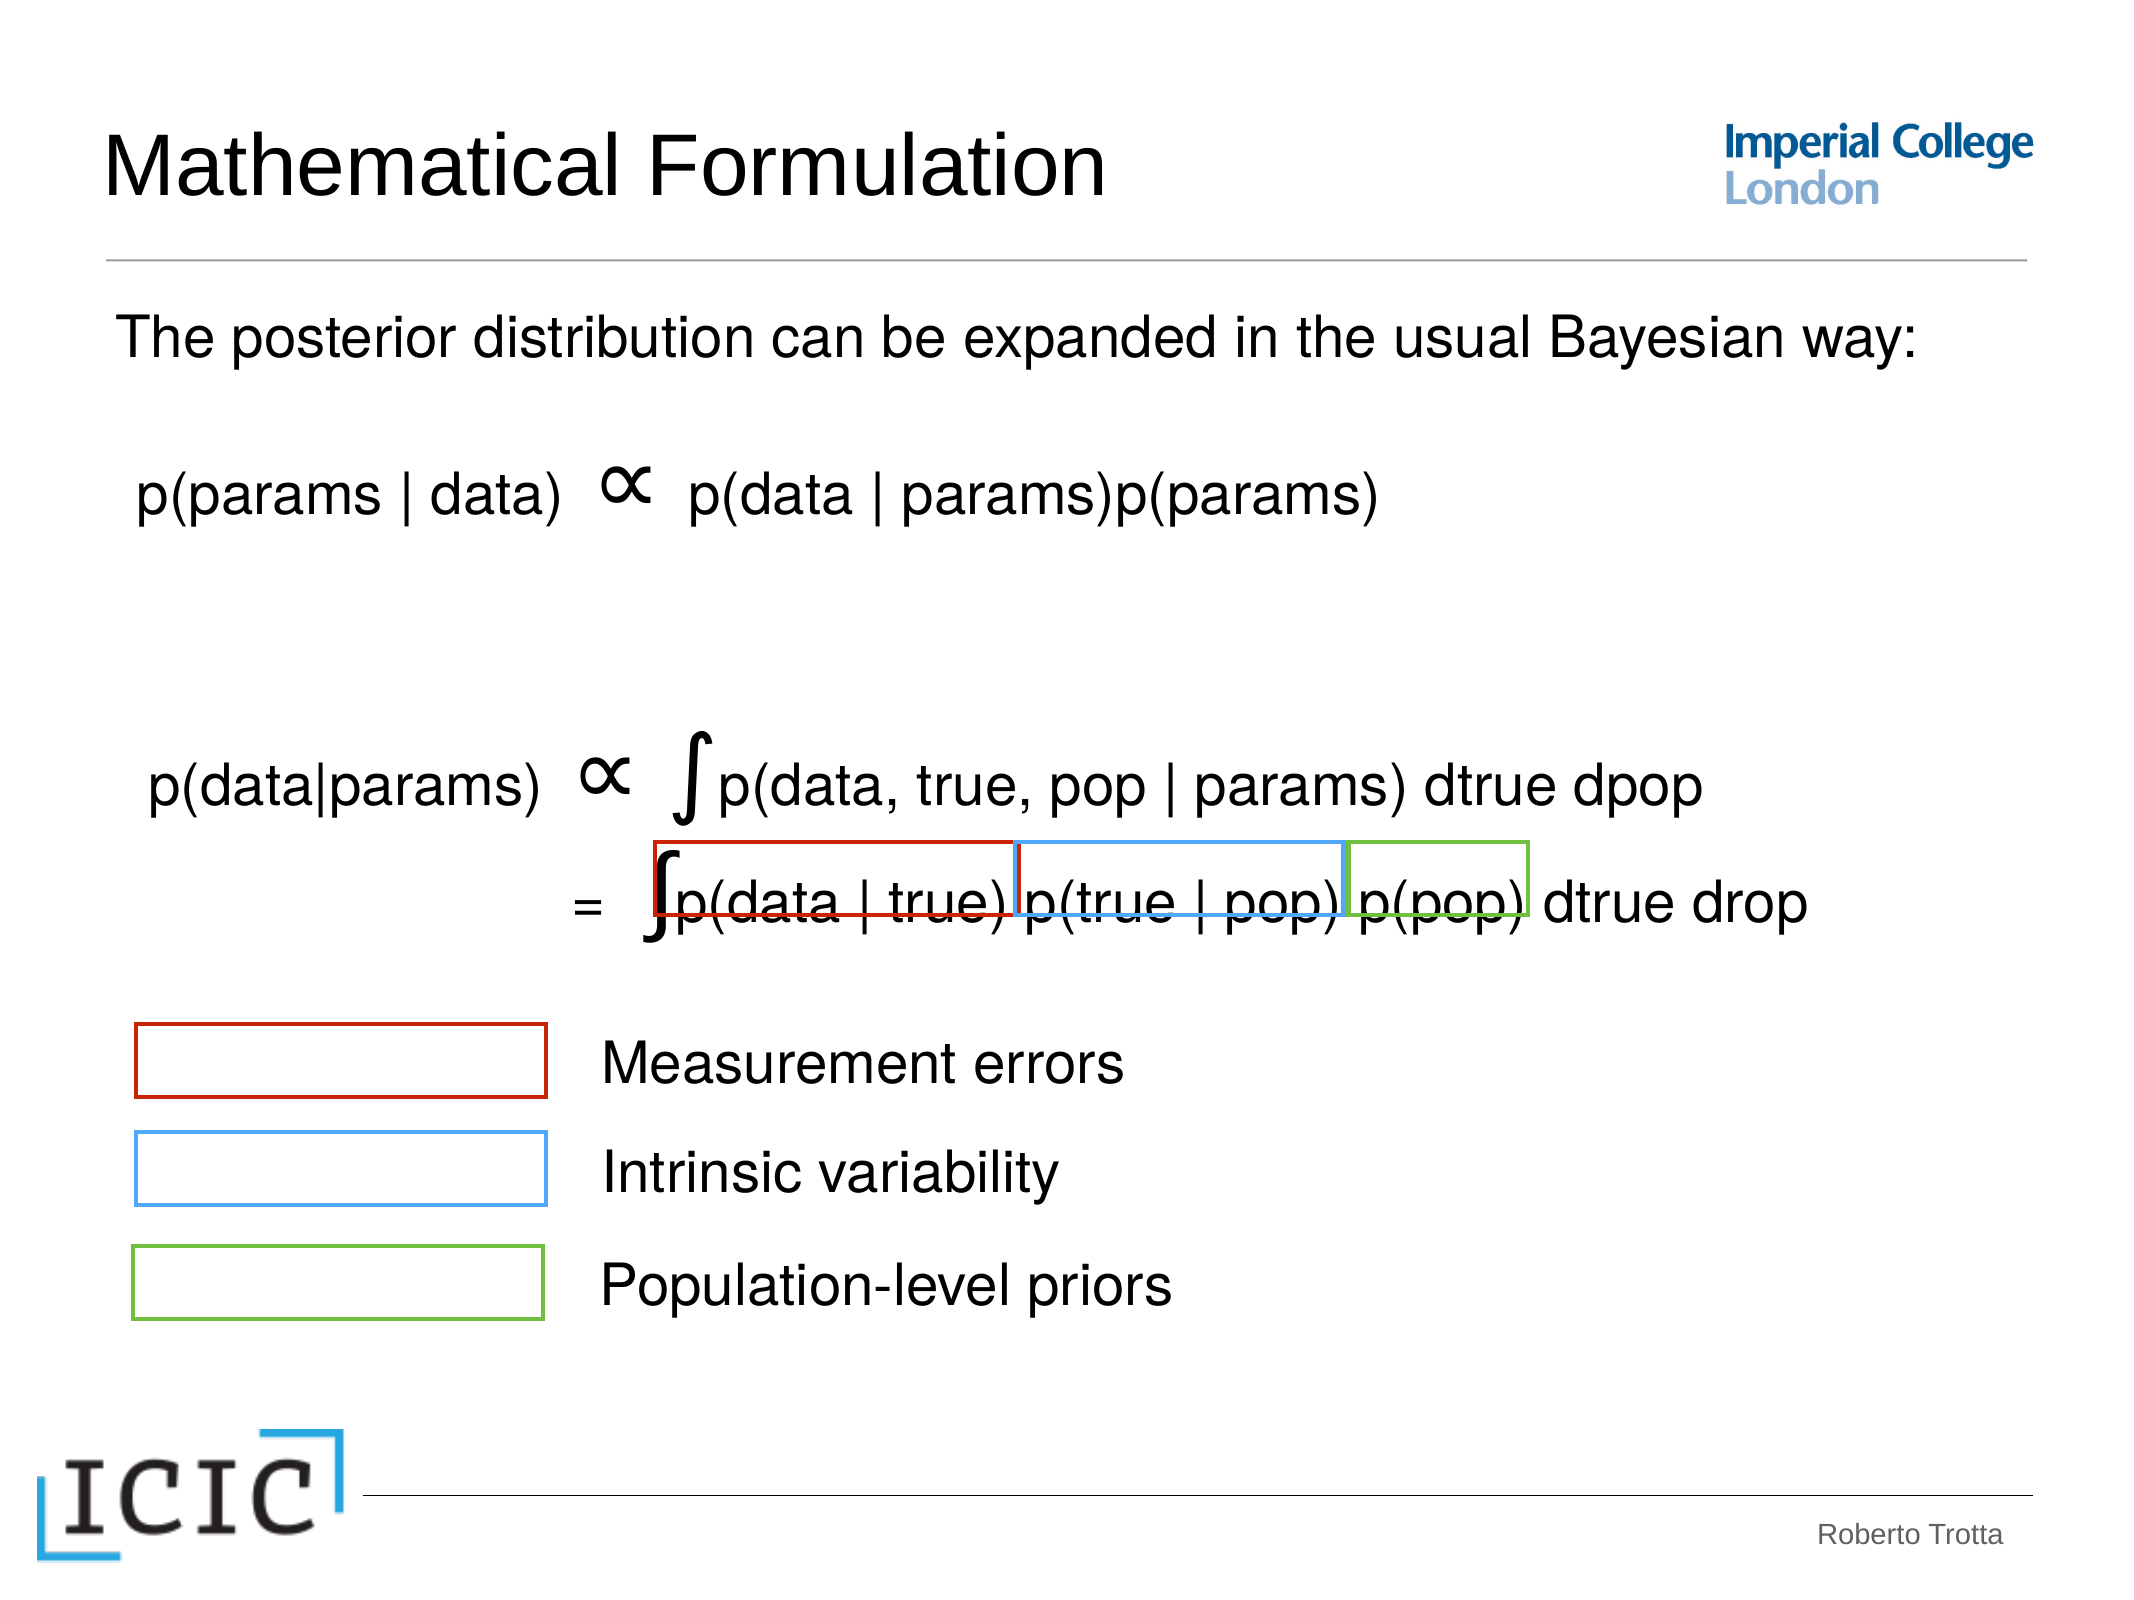

# Mathematical Formulation
The posterior distribution can be expanded in the usual Bayesian way:
p(params | data) ∝ p(data | params)p(params)
p(data|params) ∝ ∫p(data, true, pop | params) dtrue dpop
                          =  ∫p(data | true) p(true | pop) p(pop) dtrue drop

Measurement errors

Intrinsic variability

Population-level priors